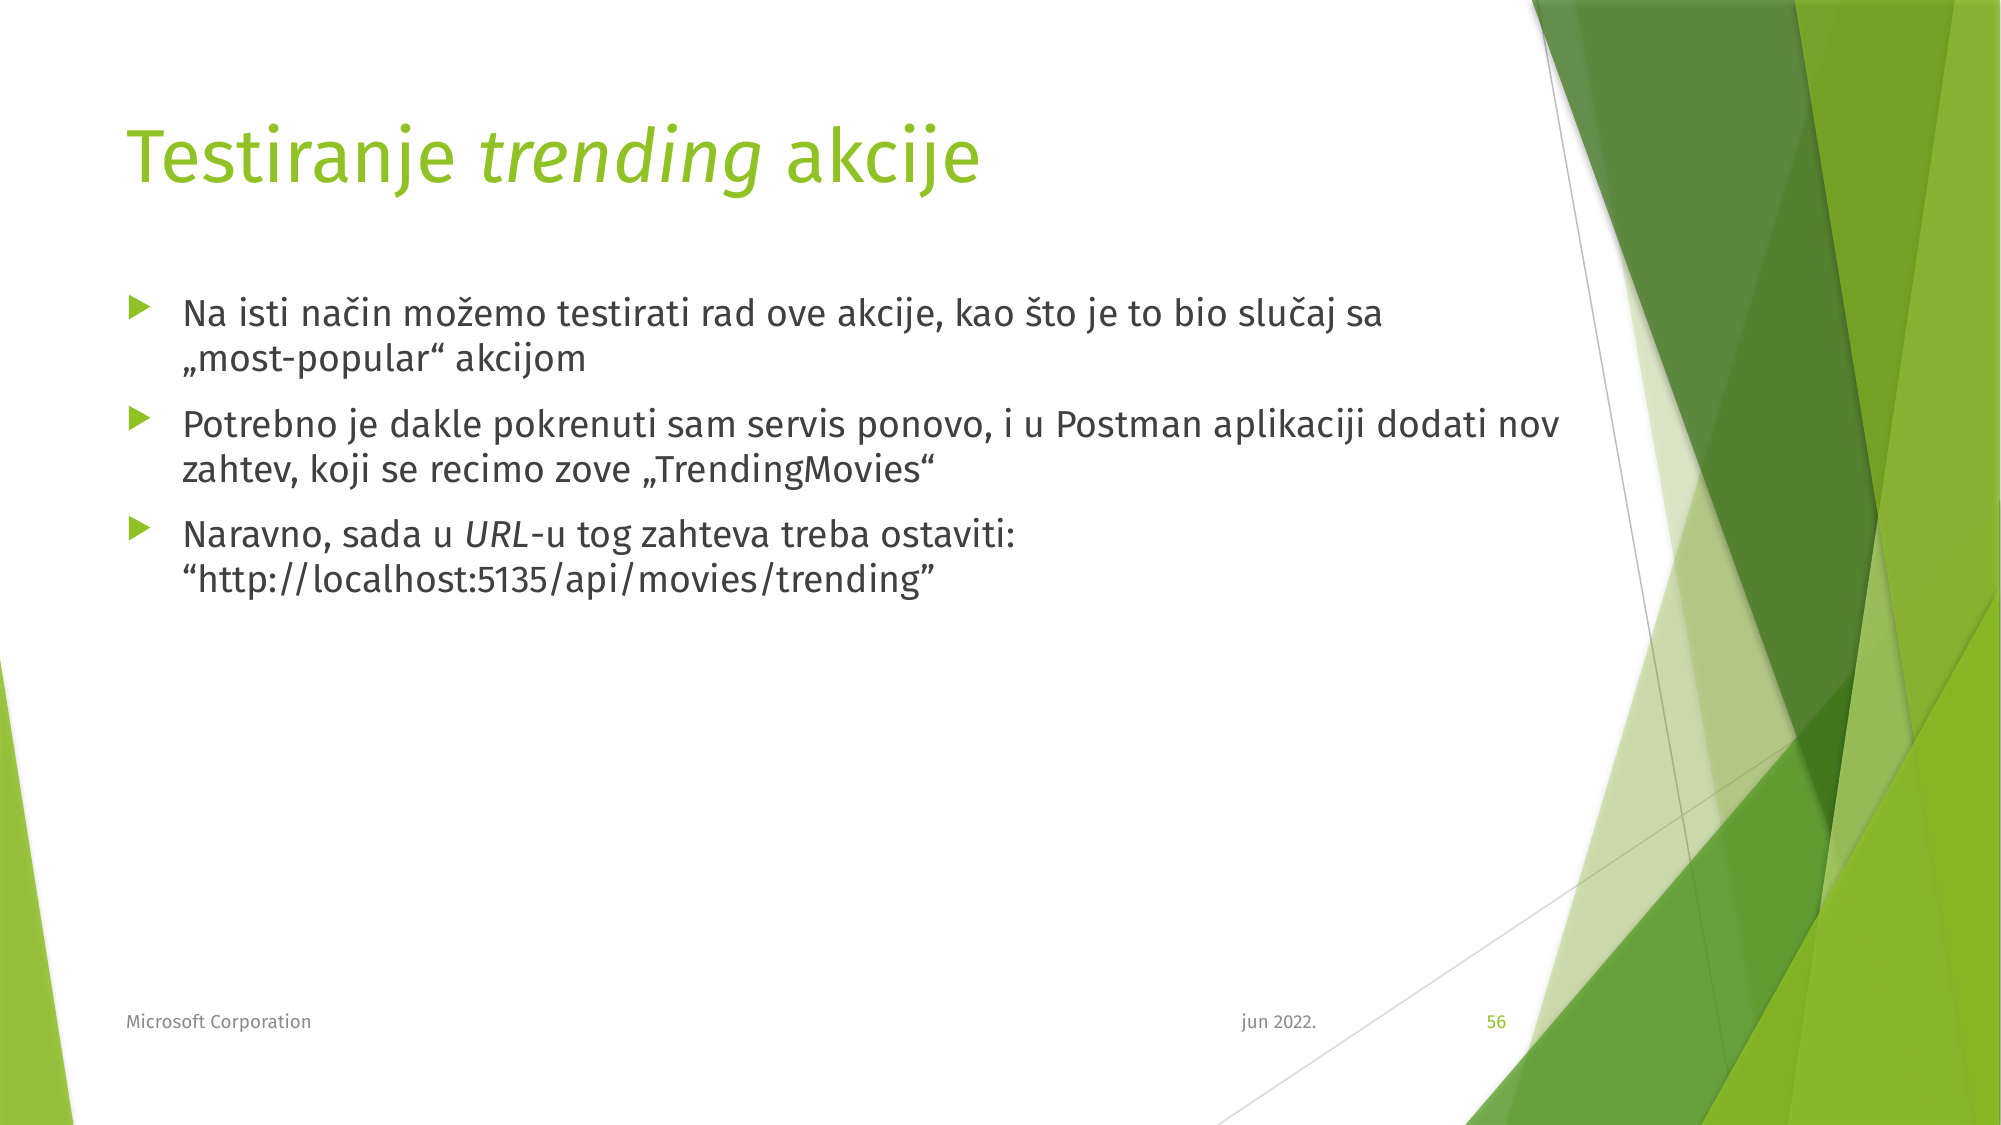

# Testiranje trending akcije
Na isti način možemo testirati rad ove akcije, kao što je to bio slučaj sa
„most-popular“ akcijom
Potrebno je dakle pokrenuti sam servis ponovo, i u Postman aplikaciji dodati nov zahtev, koji se recimo zove „TrendingMovies“
Naravno, sada u URL-u tog zahteva treba ostaviti: “http://localhost:5135/api/movies/trending”
Microsoft Corporation
jun 2022.
56